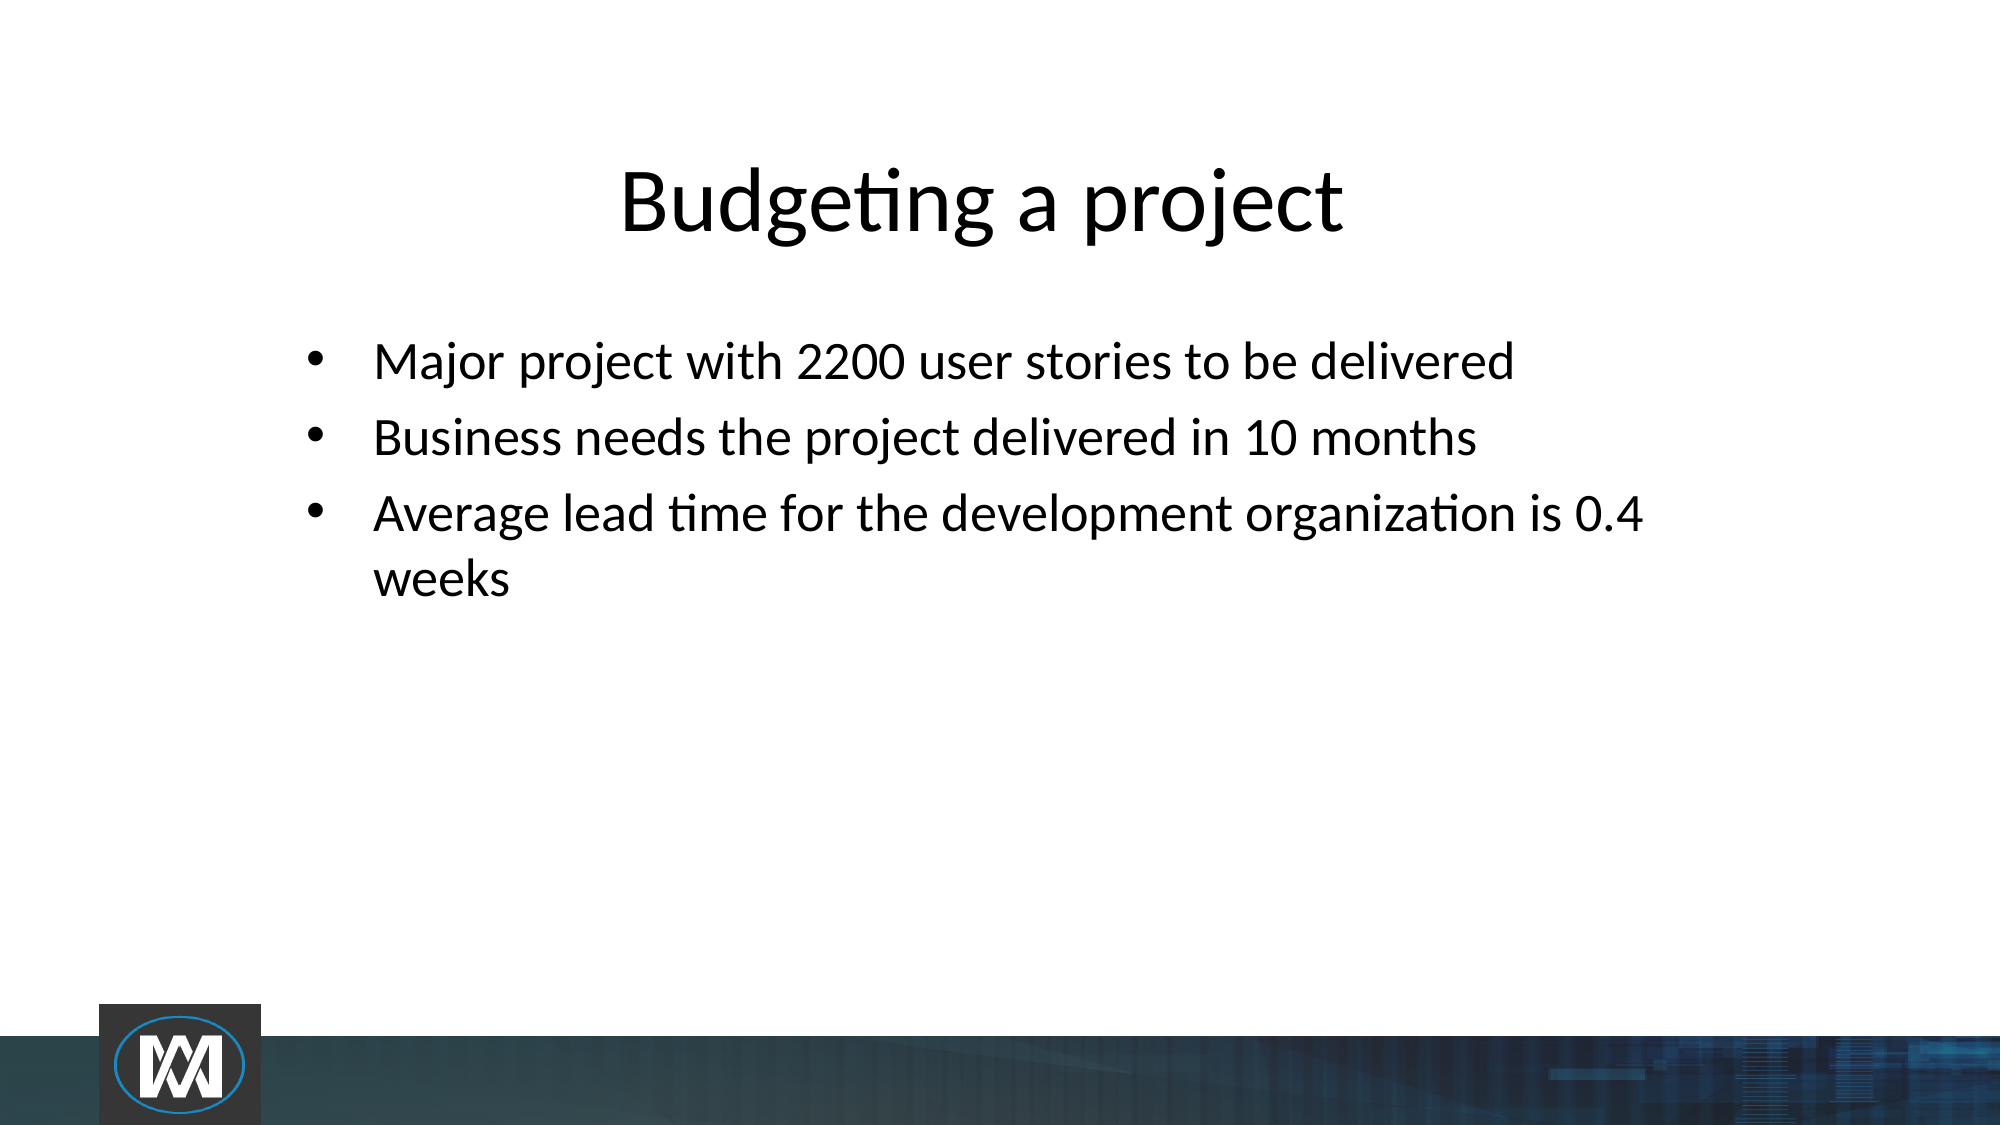

Budgeting a project
Major project with 2200 user stories to be delivered
Business needs the project delivered in 10 months
Average lead time for the development organization is 0.4 weeks